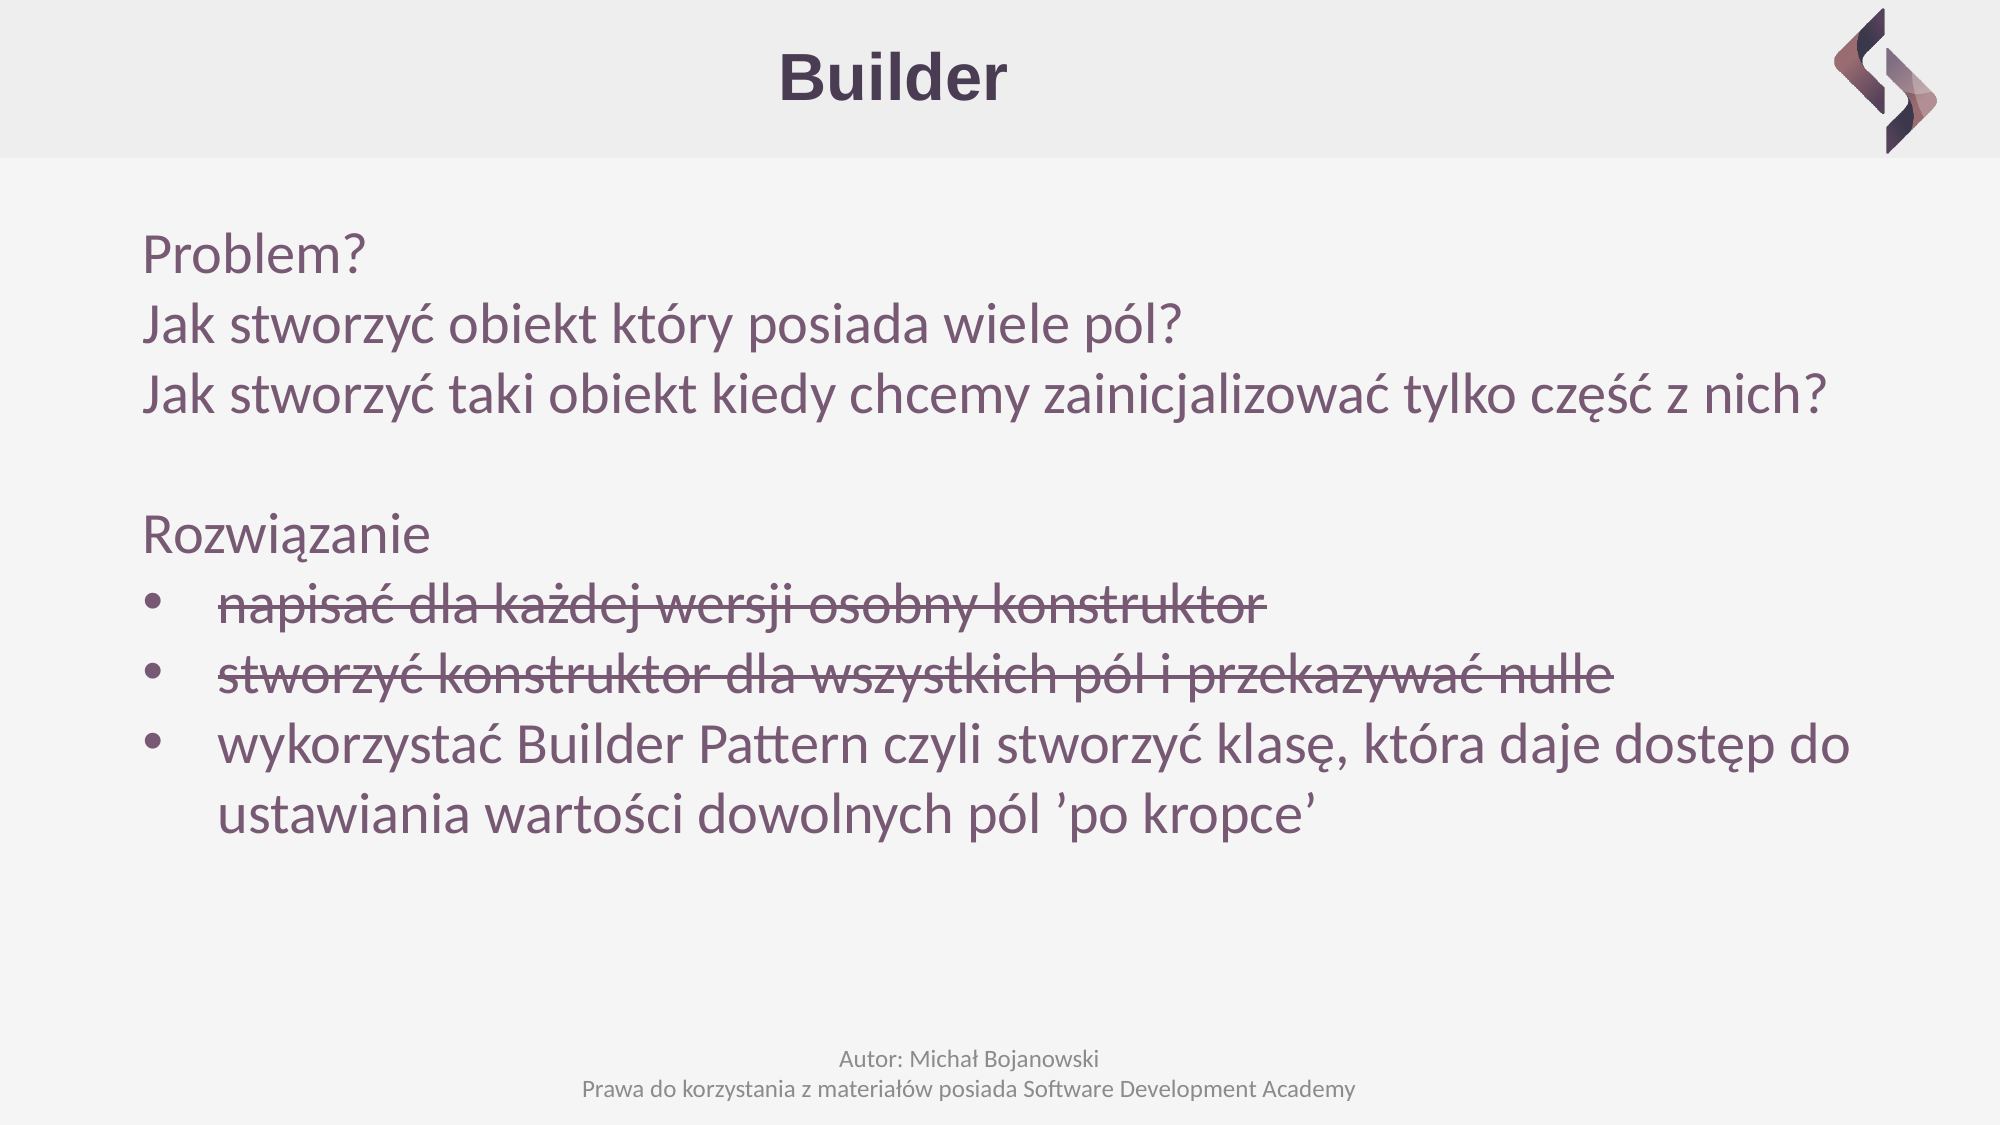

# Builder
Problem?
Jak stworzyć obiekt który posiada wiele pól?
Jak stworzyć taki obiekt kiedy chcemy zainicjalizować tylko część z nich?

Rozwiązanie
napisać dla każdej wersji osobny konstruktor
stworzyć konstruktor dla wszystkich pól i przekazywać nulle
wykorzystać Builder Pattern czyli stworzyć klasę, która daje dostęp do ustawiania wartości dowolnych pól ’po kropce’

Autor: Michał Bojanowski
Prawa do korzystania z materiałów posiada Software Development Academy